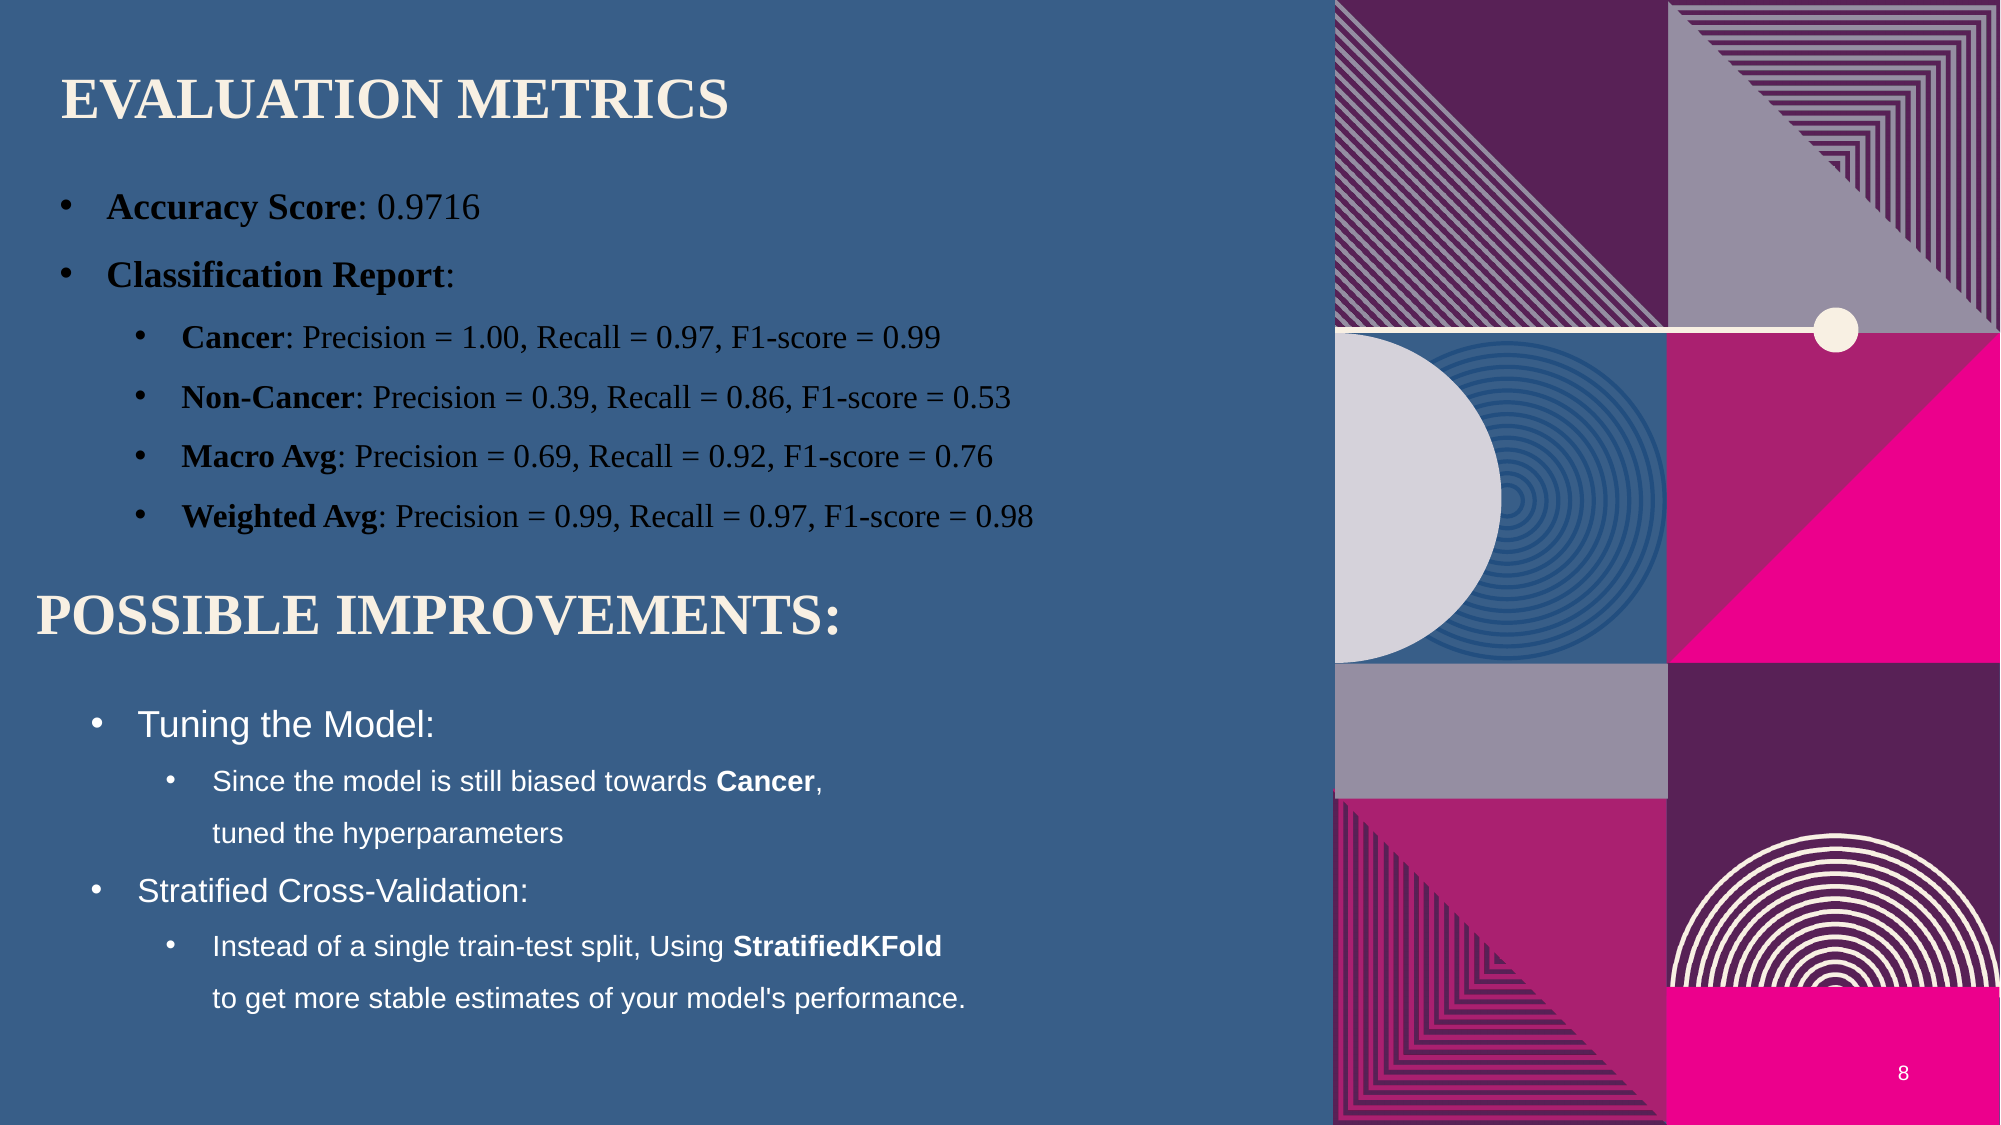

# Evaluation Metrics
Accuracy Score: 0.9716
Classification Report:
Cancer: Precision = 1.00, Recall = 0.97, F1-score = 0.99
Non-Cancer: Precision = 0.39, Recall = 0.86, F1-score = 0.53
Macro Avg: Precision = 0.69, Recall = 0.92, F1-score = 0.76
Weighted Avg: Precision = 0.99, Recall = 0.97, F1-score = 0.98
POSSIBLE IMPROVEMENTS:
Tuning the Model:
Since the model is still biased towards Cancer,
tuned the hyperparameters
Stratified Cross-Validation:
Instead of a single train-test split, Using StratifiedKFold
to get more stable estimates of your model's performance.
8